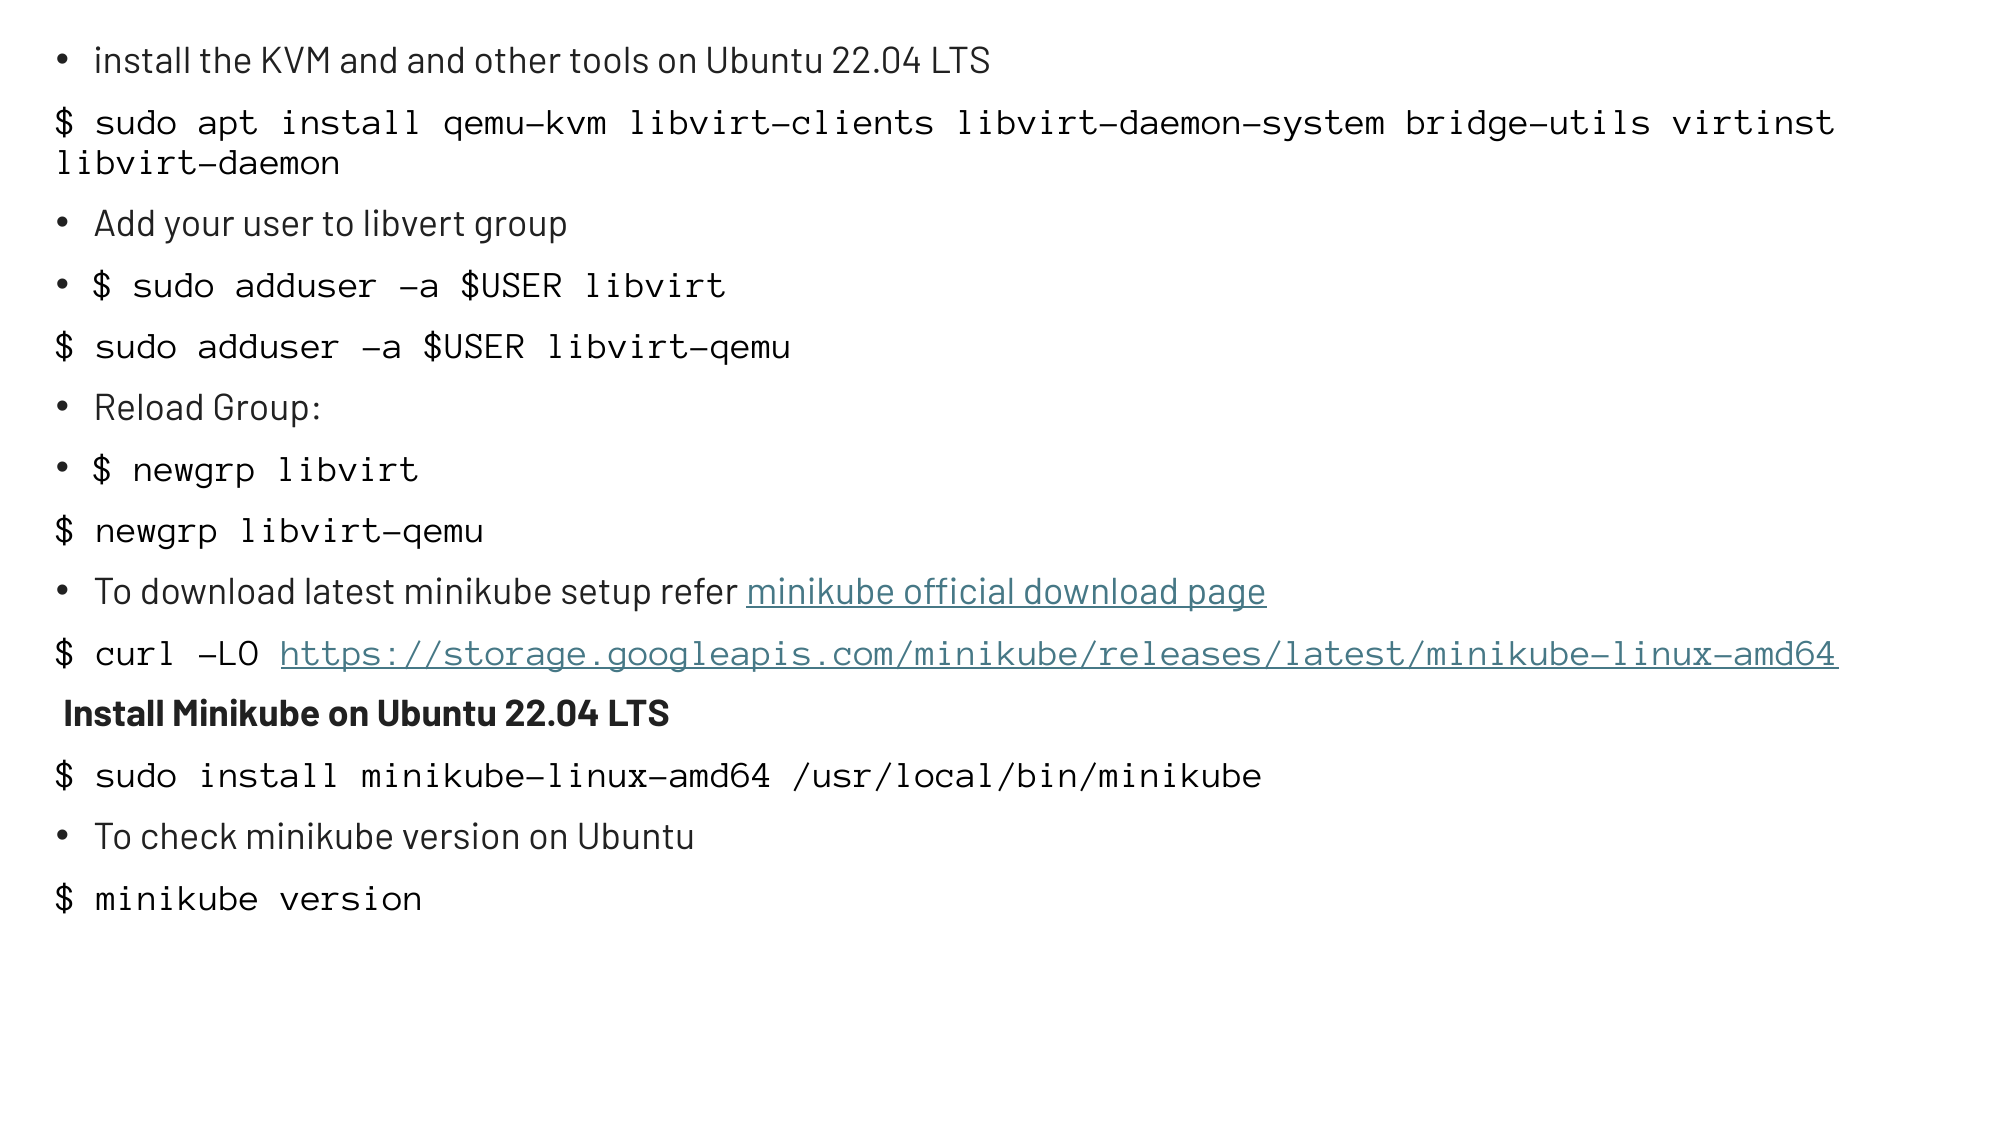

install the KVM and and other tools on Ubuntu 22.04 LTS
$ sudo apt install qemu-kvm libvirt-clients libvirt-daemon-system bridge-utils virtinst libvirt-daemon
Add your user to libvert group
$ sudo adduser -a $USER libvirt
$ sudo adduser -a $USER libvirt-qemu
Reload Group:
$ newgrp libvirt
$ newgrp libvirt-qemu
To download latest minikube setup refer minikube official download page
$ curl -LO https://storage.googleapis.com/minikube/releases/latest/minikube-linux-amd64
 Install Minikube on Ubuntu 22.04 LTS
$ sudo install minikube-linux-amd64 /usr/local/bin/minikube
To check minikube version on Ubuntu
$ minikube version